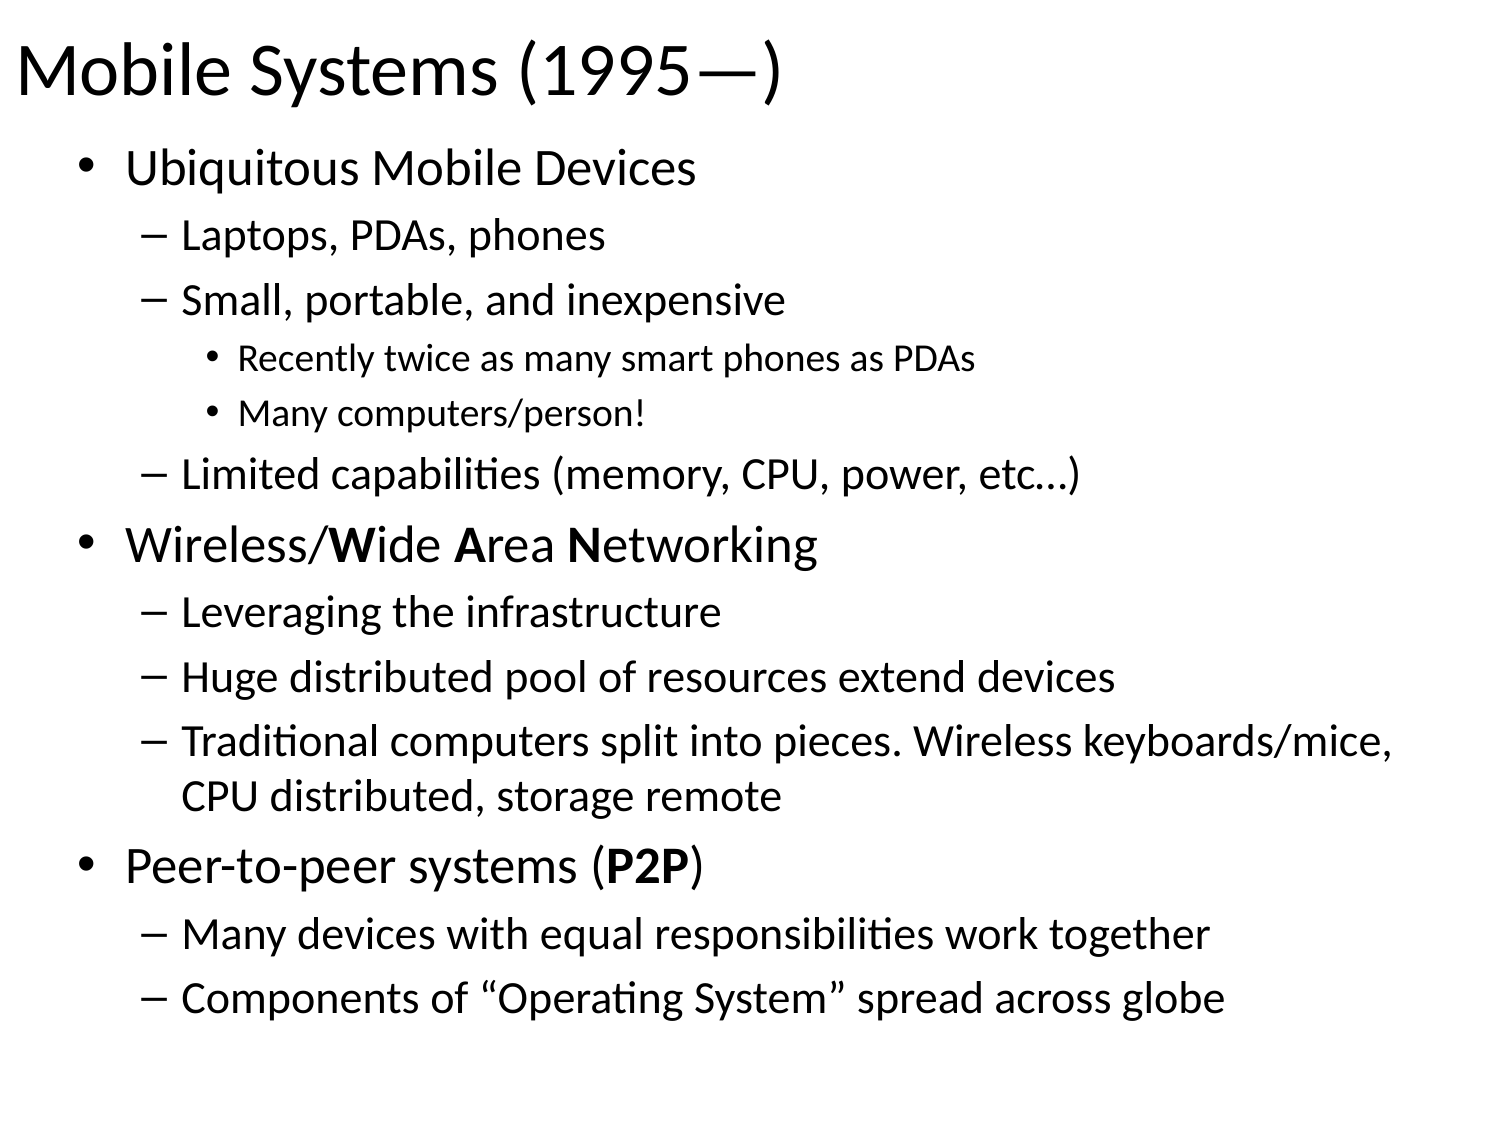

# Mobile Systems (1995—)
Ubiquitous Mobile Devices
Laptops, PDAs, phones
Small, portable, and inexpensive
Recently twice as many smart phones as PDAs
Many computers/person!
Limited capabilities (memory, CPU, power, etc…)
Wireless/Wide Area Networking
Leveraging the infrastructure
Huge distributed pool of resources extend devices
Traditional computers split into pieces. Wireless keyboards/mice, CPU distributed, storage remote
Peer-to-peer systems (P2P)
Many devices with equal responsibilities work together
Components of “Operating System” spread across globe